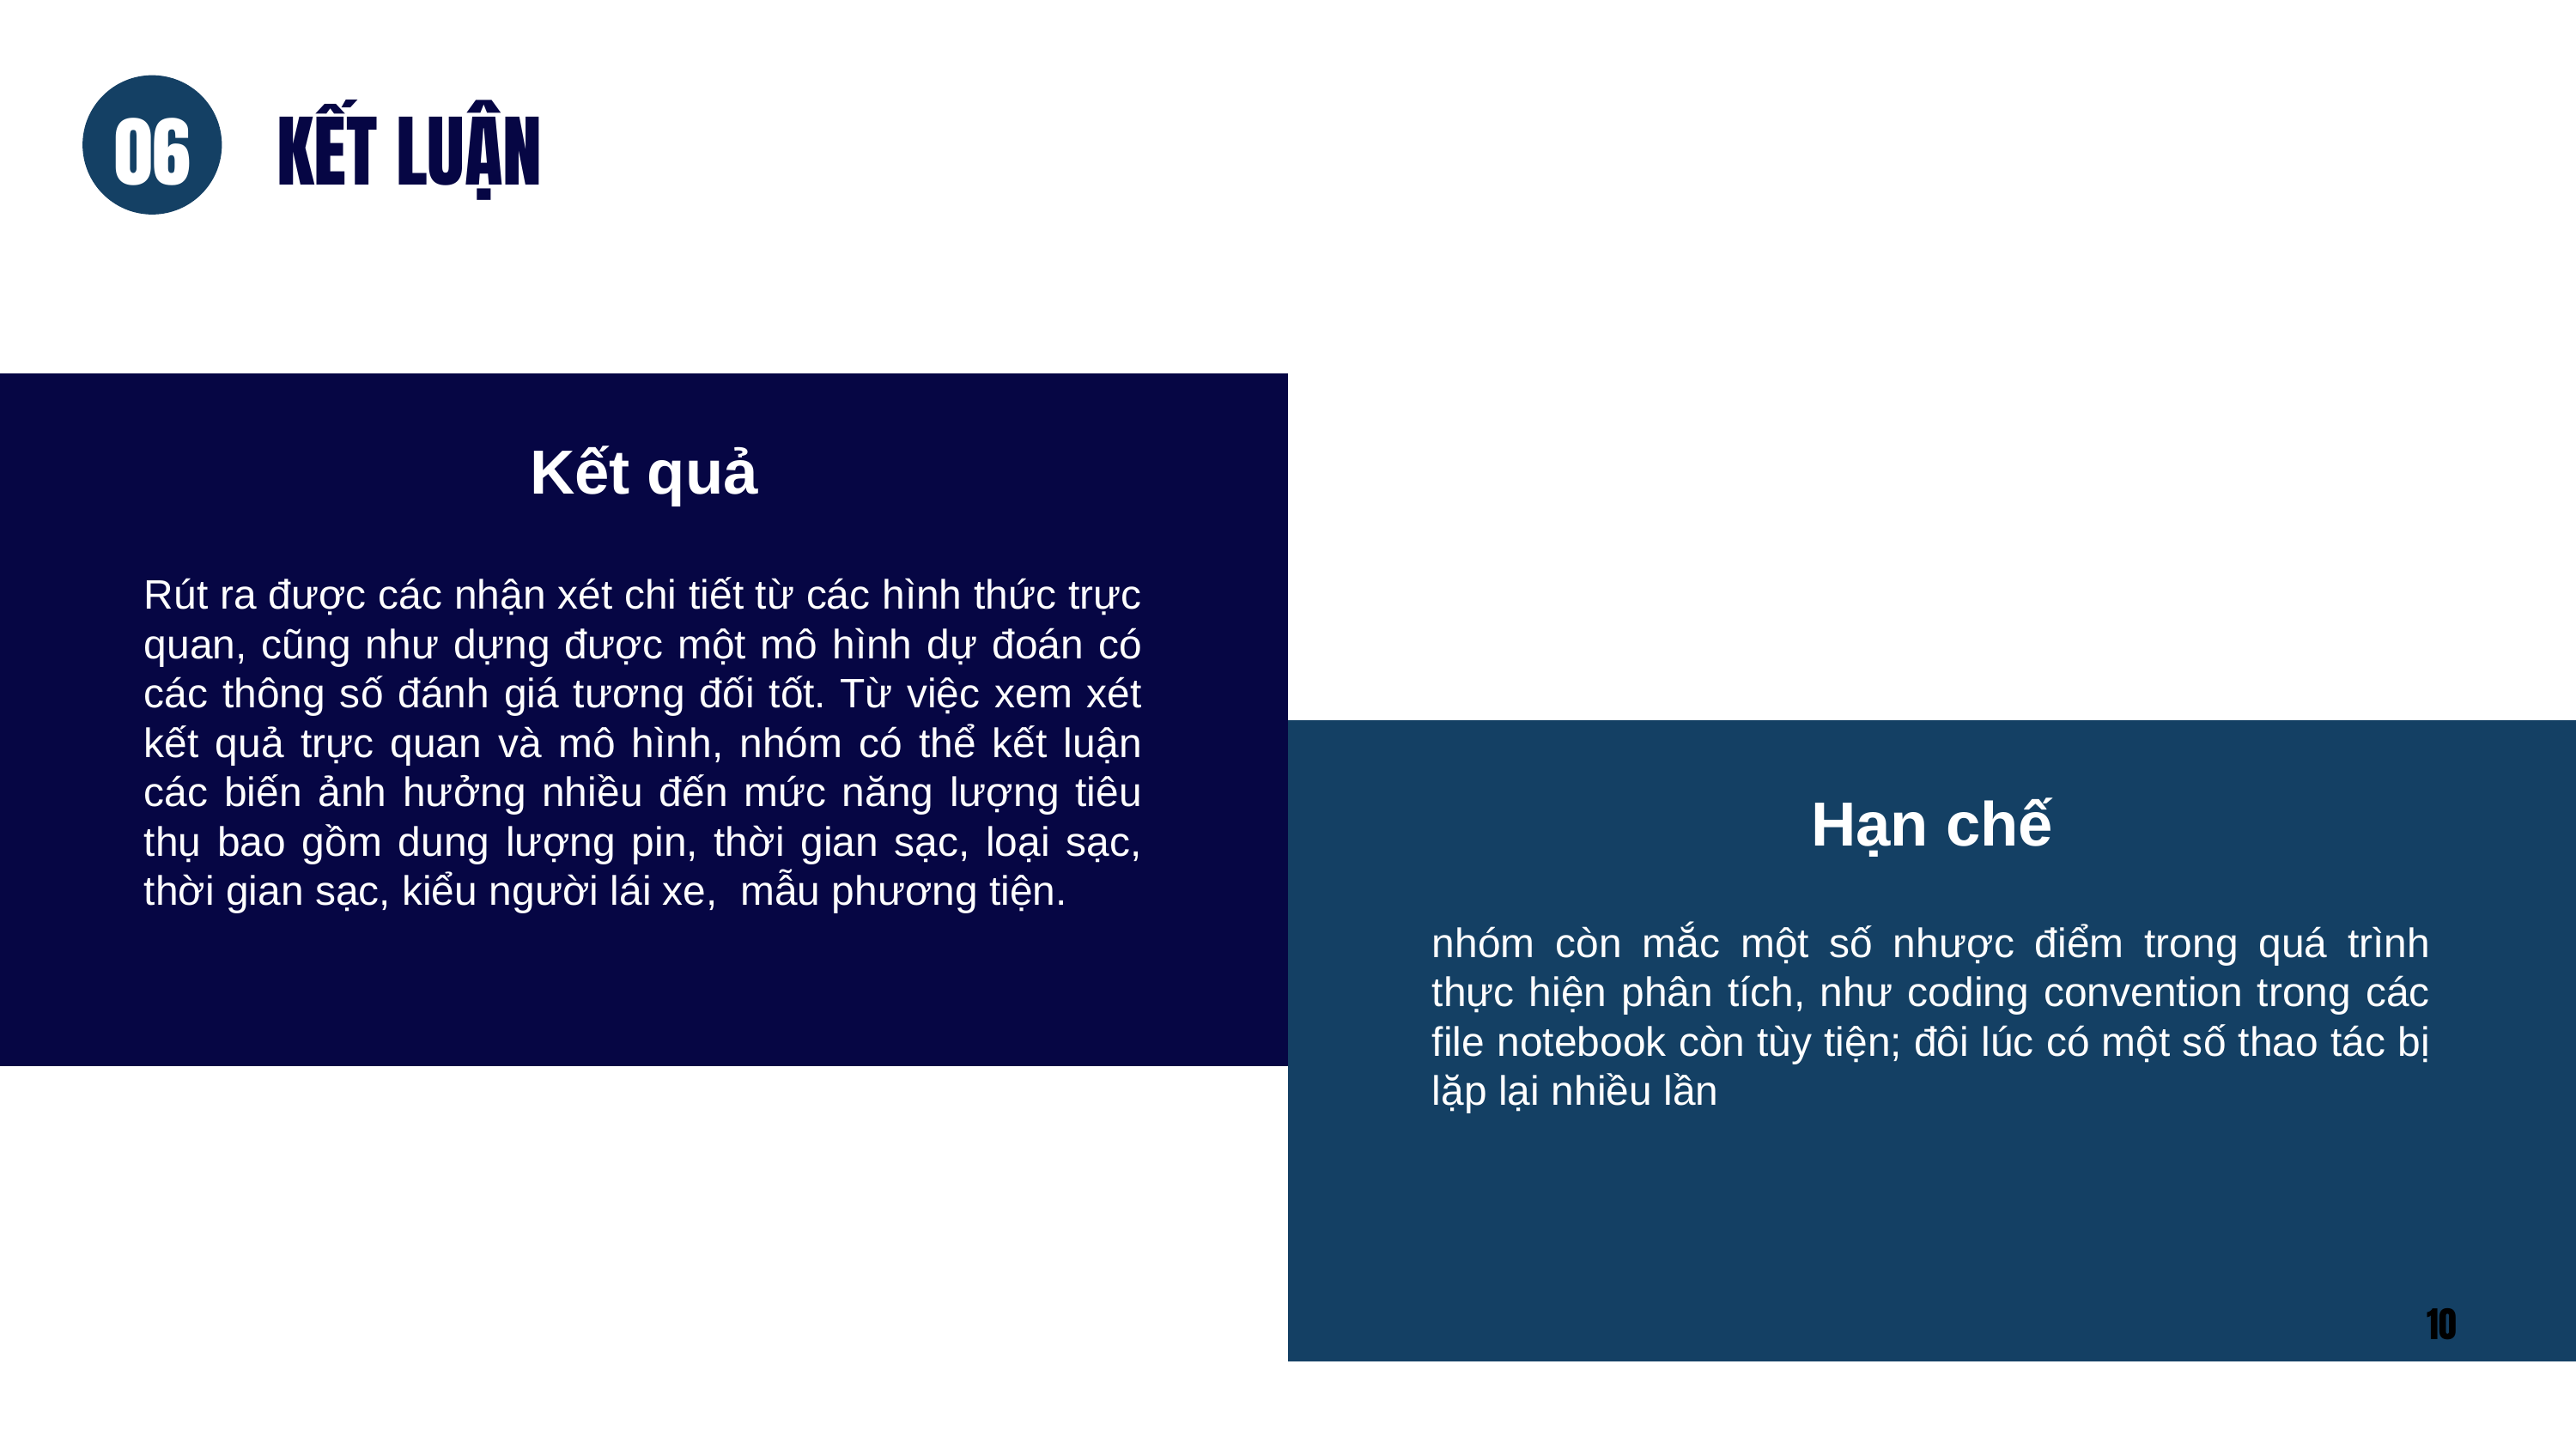

KẾT LUẬN
06

Kết quả
Rút ra được các nhận xét chi tiết từ các hình thức trực quan, cũng như dựng được một mô hình dự đoán có các thông số đánh giá tương đối tốt. Từ việc xem xét kết quả trực quan và mô hình, nhóm có thể kết luận các biến ảnh hưởng nhiều đến mức năng lượng tiêu thụ bao gồm dung lượng pin, thời gian sạc, loại sạc, thời gian sạc, kiểu người lái xe,  mẫu phương tiện.

Hạn chế
nhóm còn mắc một số nhược điểm trong quá trình thực hiện phân tích, như coding convention trong các file notebook còn tùy tiện; đôi lúc có một số thao tác bị lặp lại nhiều lần
10